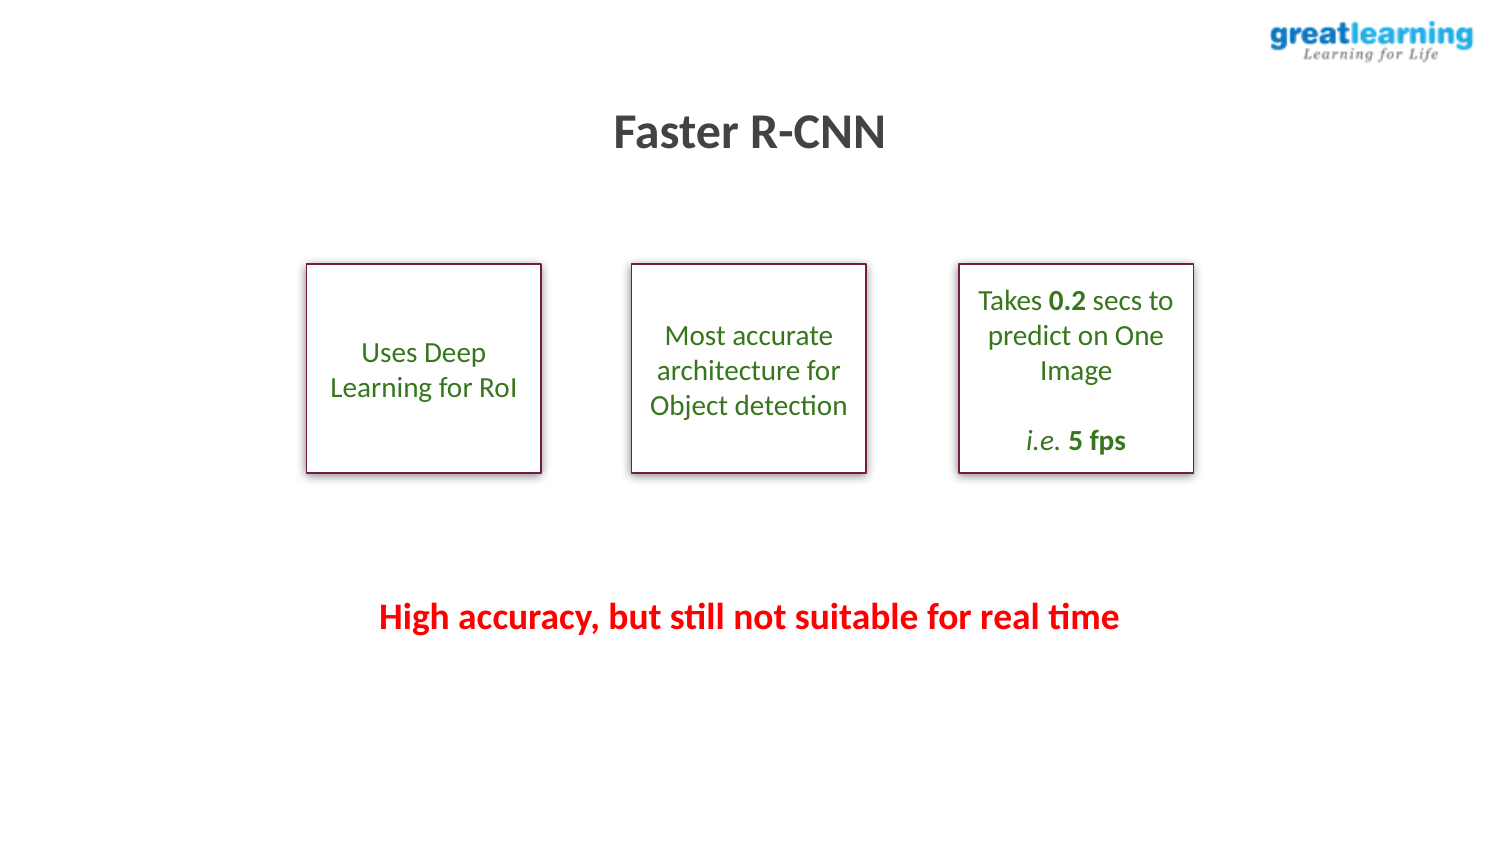

Faster R-CNN
Uses Deep Learning for RoI
Most accurate architecture for Object detection
Takes 0.2 secs to predict on One Image

i.e. 5 fps
High accuracy, but still not suitable for real time